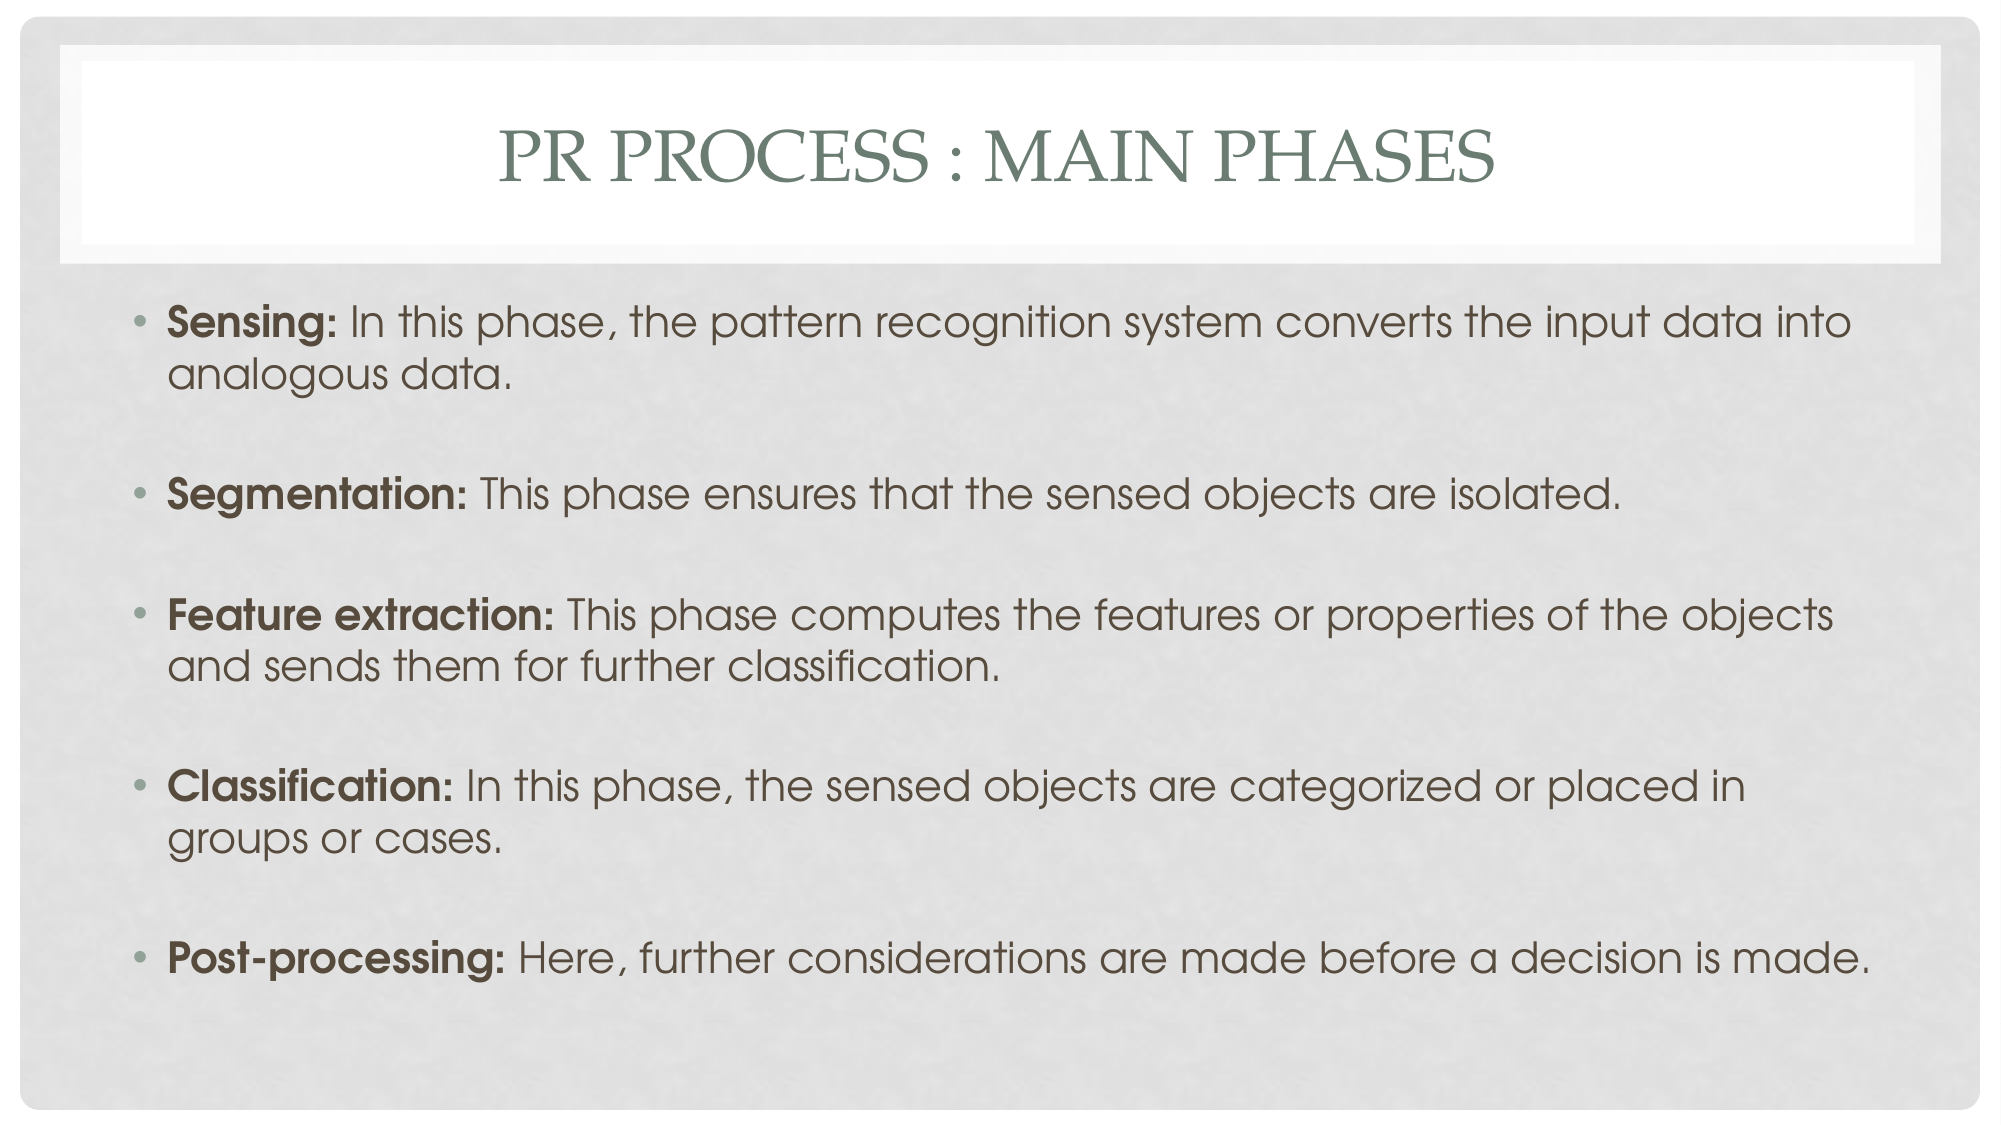

# PR process : main phases
Sensing: In this phase, the pattern recognition system converts the input data into analogous data.

Segmentation: This phase ensures that the sensed objects are isolated.

Feature extraction: This phase computes the features or properties of the objects and sends them for further classification.

Classification: In this phase, the sensed objects are categorized or placed in groups or cases.

Post-processing: Here, further considerations are made before a decision is made.